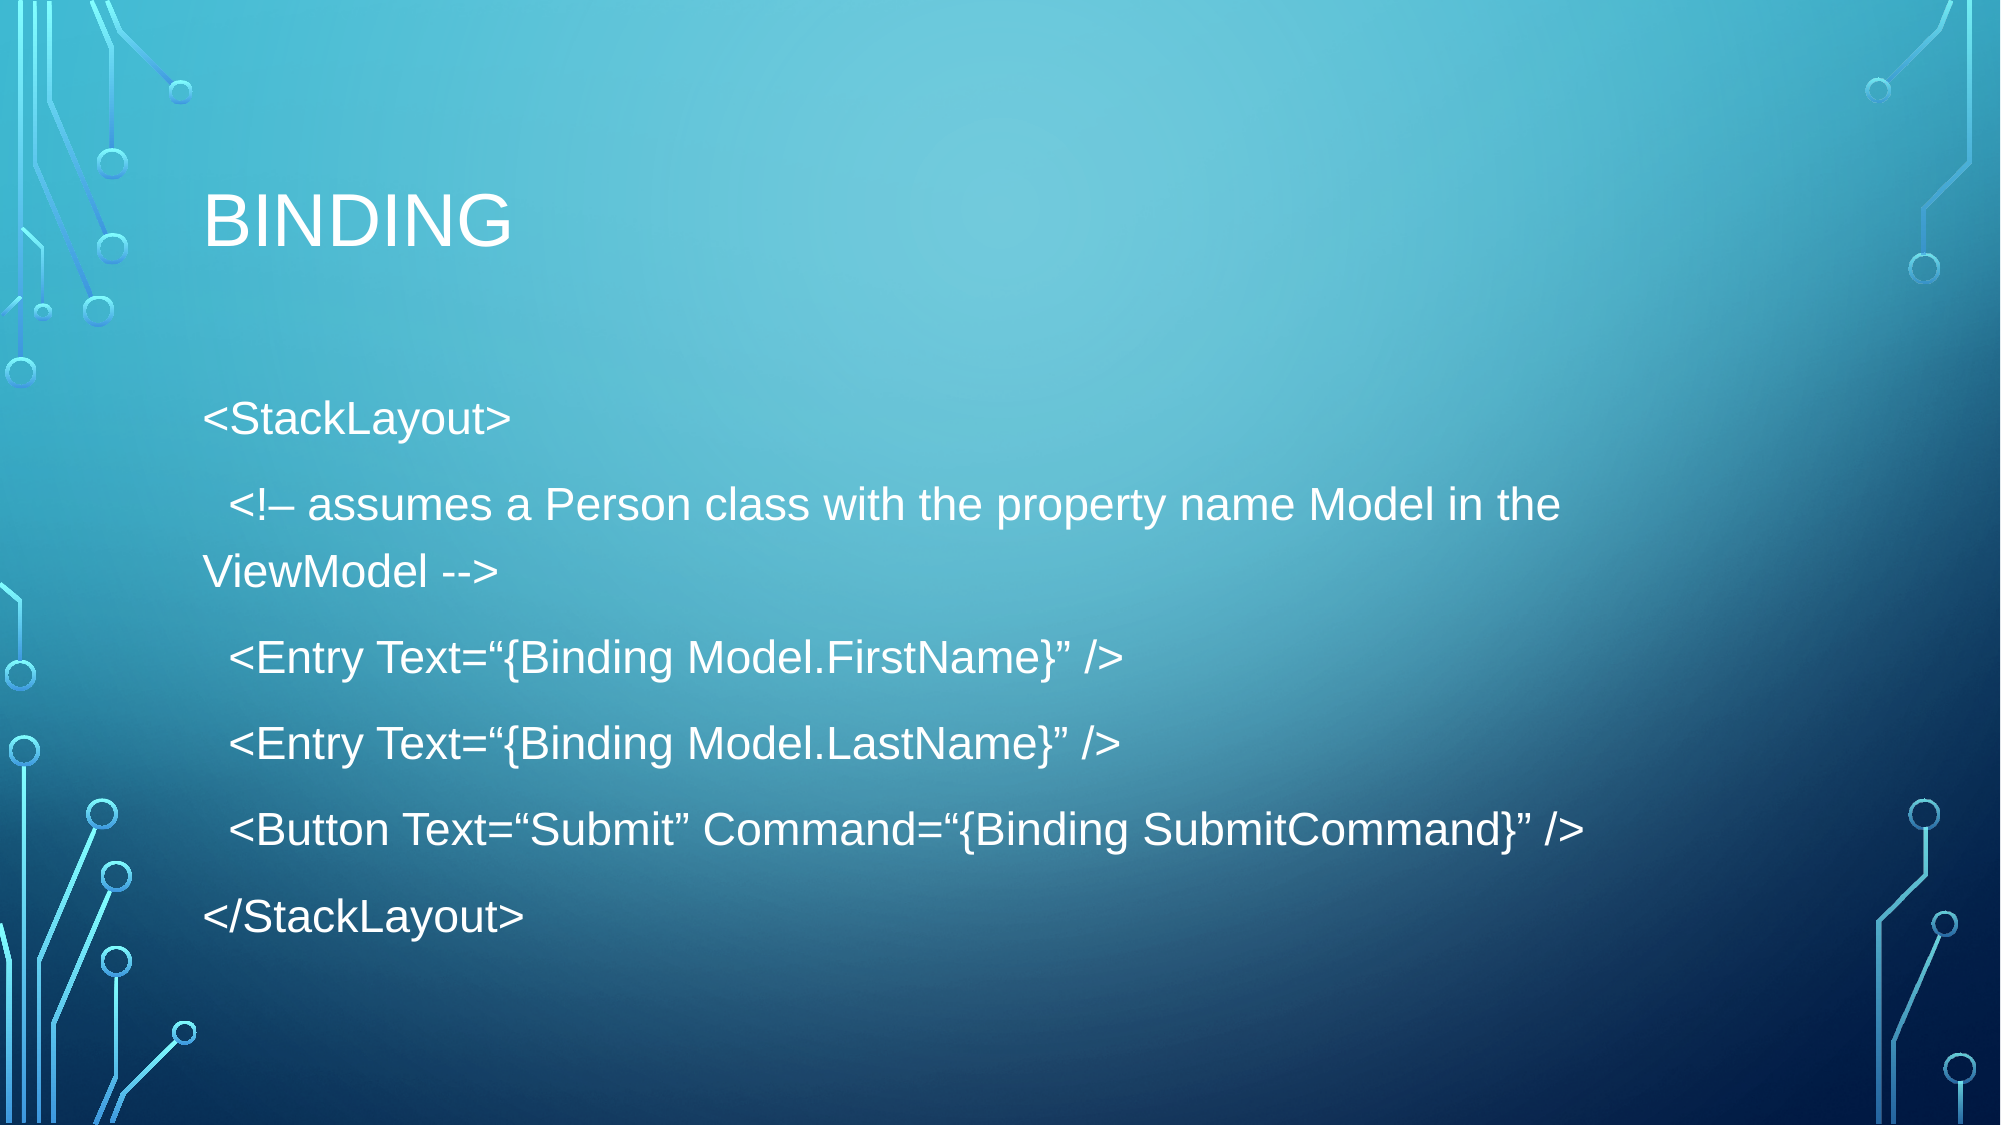

# Binding
<StackLayout>
  <!– assumes a Person class with the property name Model in the ViewModel -->
  <Entry Text=“{Binding Model.FirstName}” />
  <Entry Text=“{Binding Model.LastName}” />
  <Button Text=“Submit” Command=“{Binding SubmitCommand}” />
</StackLayout>